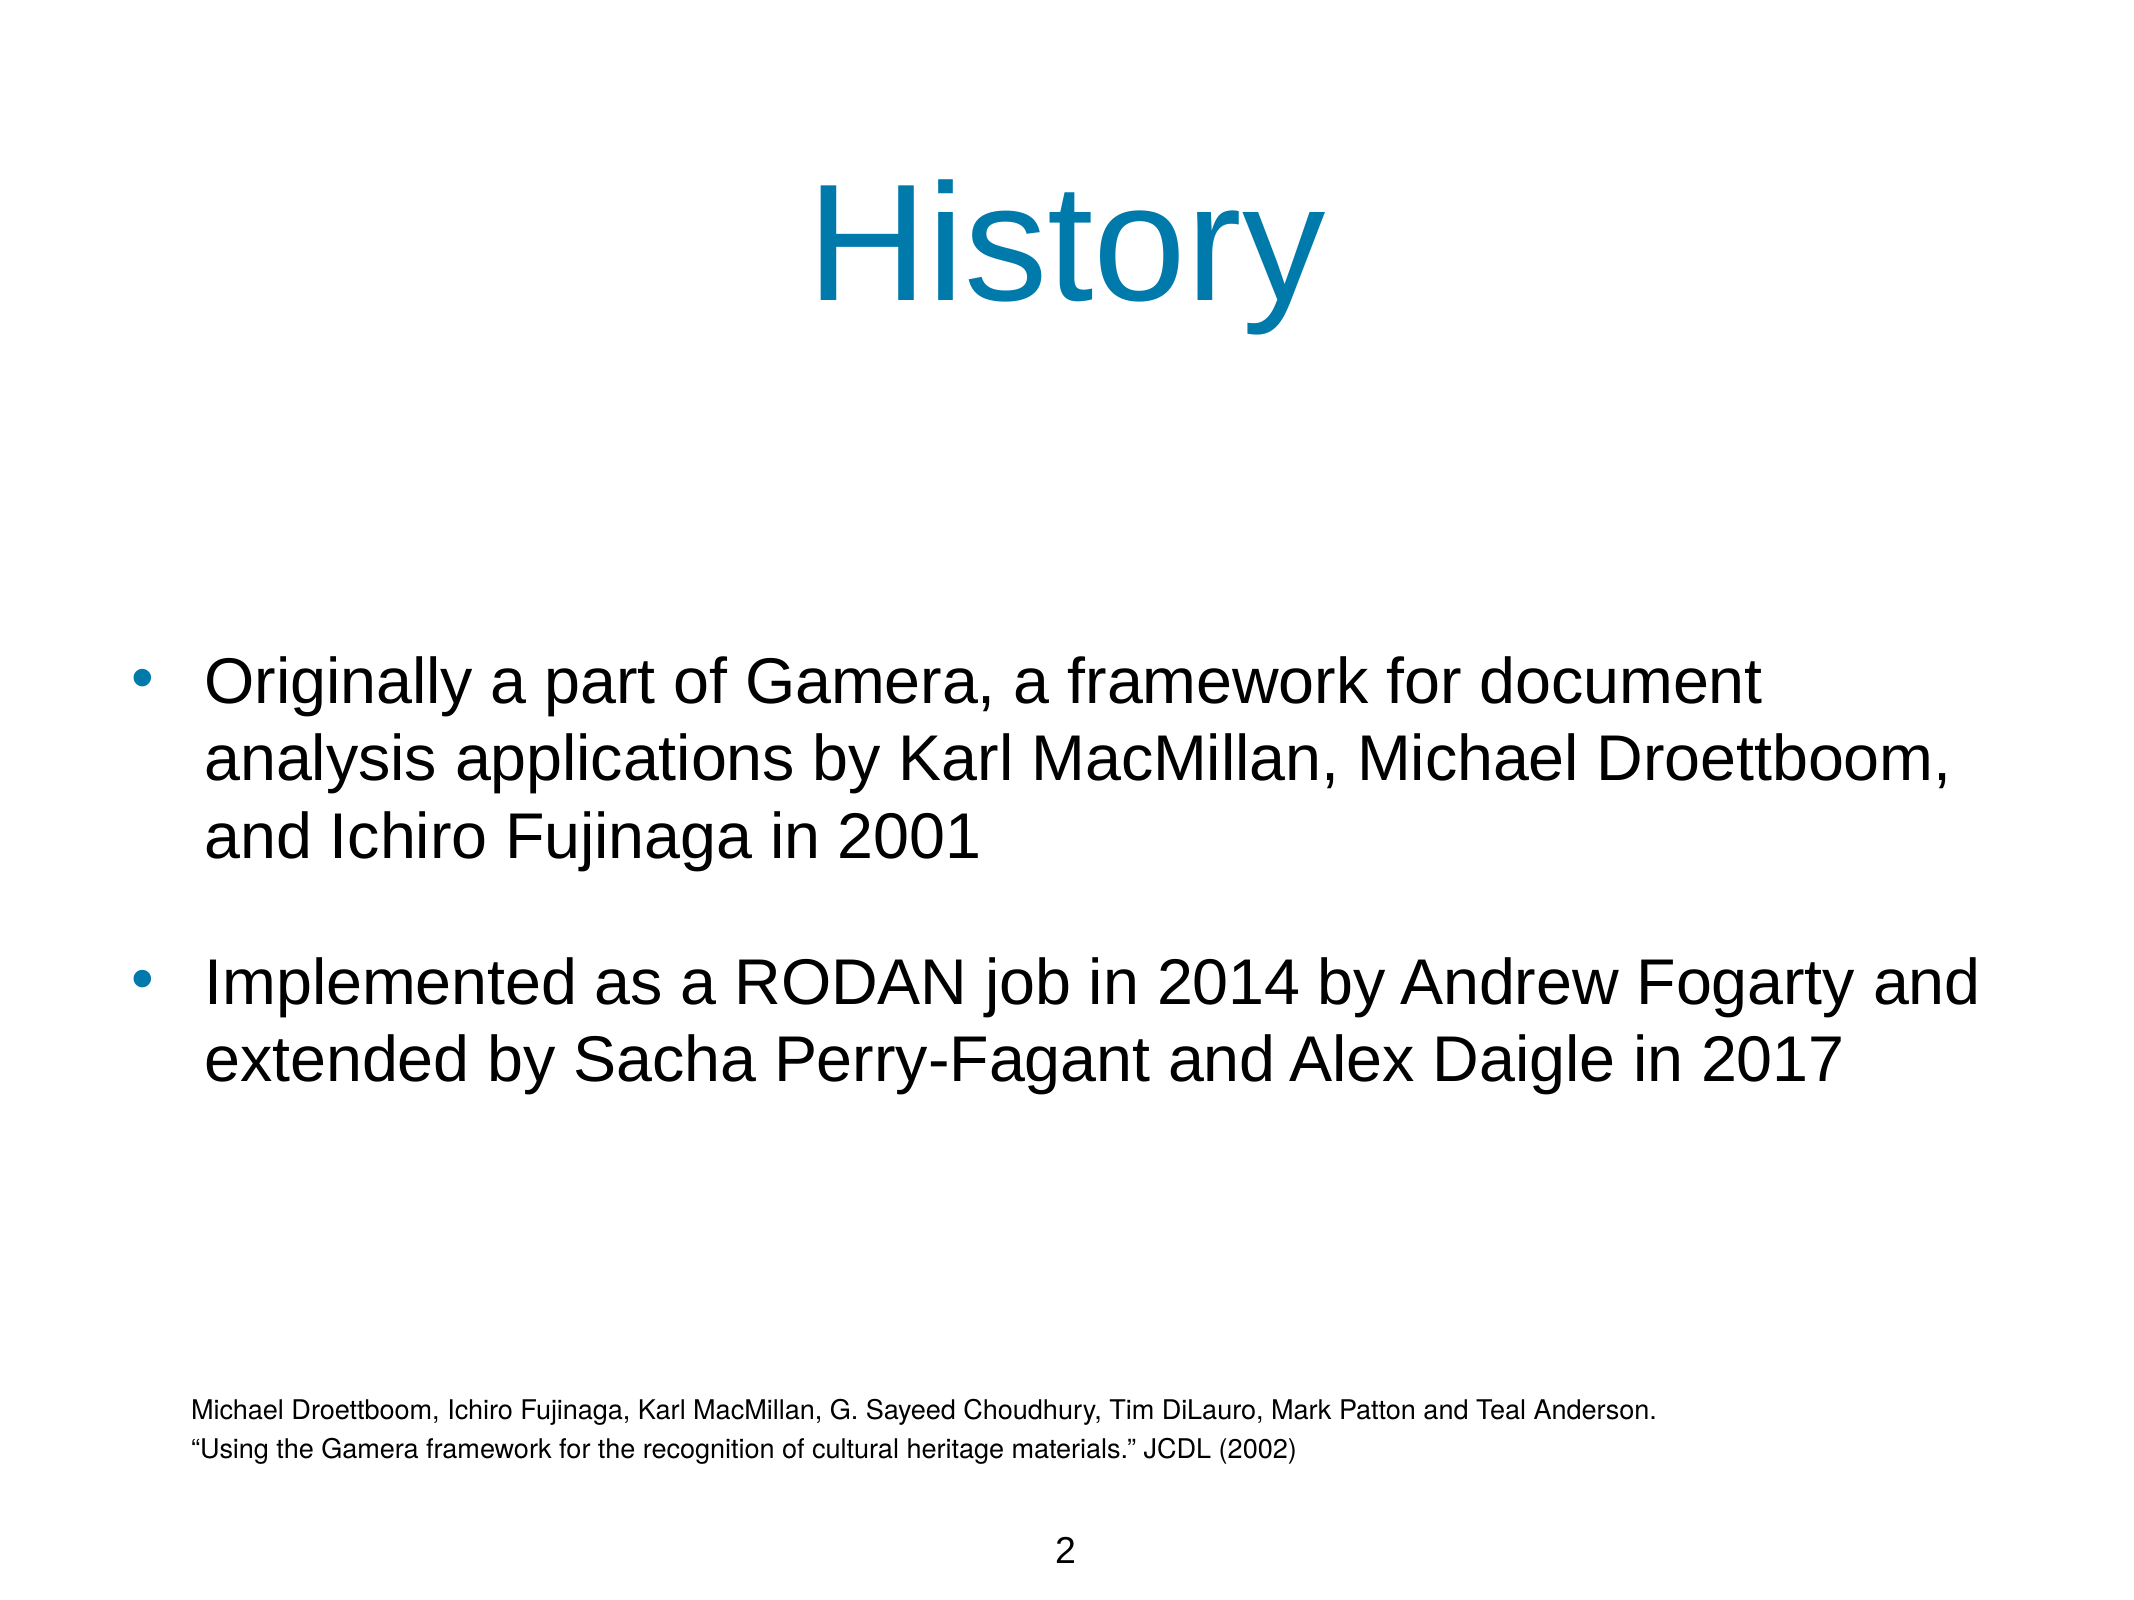

# History
Originally a part of Gamera, a framework for document analysis applications by Karl MacMillan, Michael Droettboom, and Ichiro Fujinaga in 2001
Implemented as a RODAN job in 2014 by Andrew Fogarty and extended by Sacha Perry-Fagant and Alex Daigle in 2017
Michael Droettboom, Ichiro Fujinaga, Karl MacMillan, G. Sayeed Choudhury, Tim DiLauro, Mark Patton and Teal Anderson.
“Using the Gamera framework for the recognition of cultural heritage materials.” JCDL (2002)
2